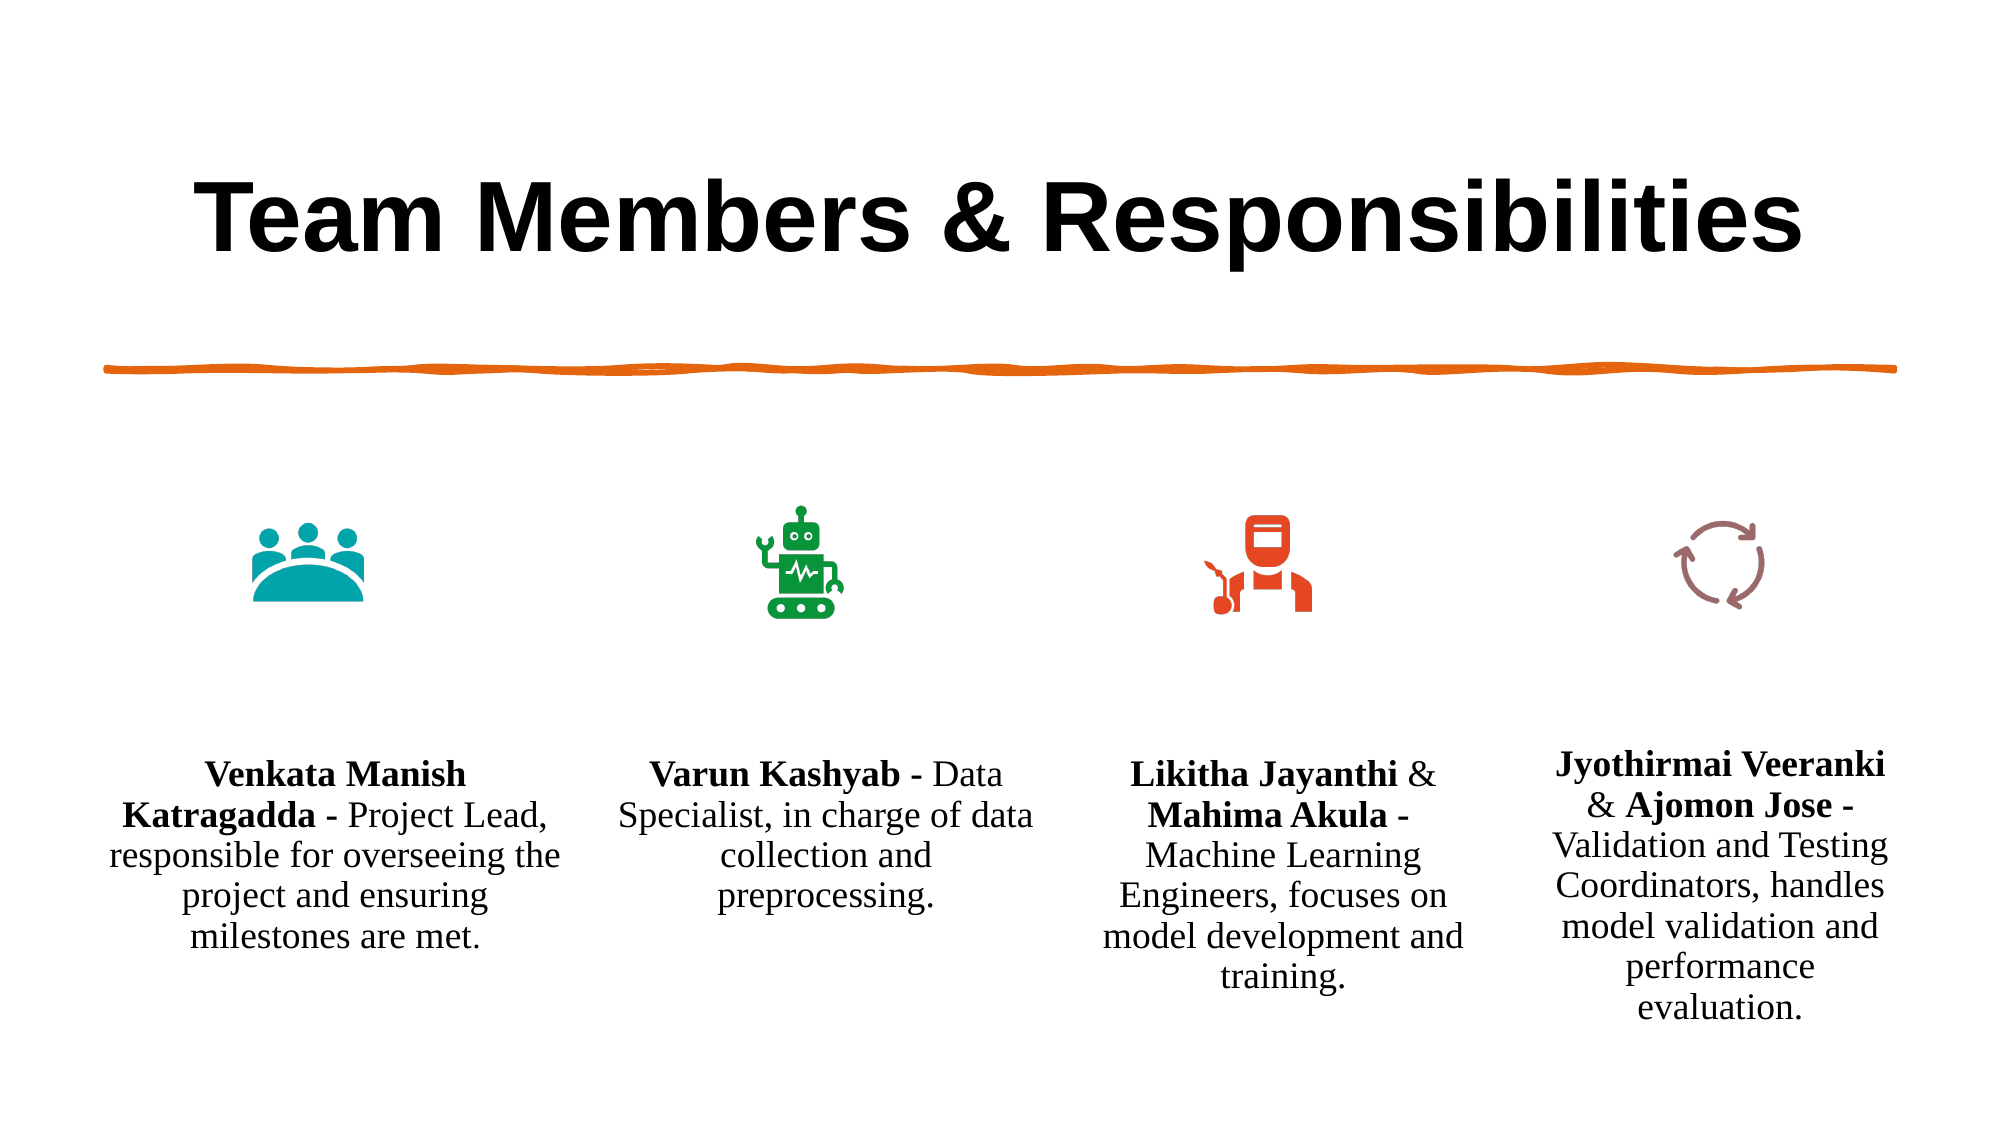

# Team Members & Responsibilities

Venkata Manish Katragadda - Project Lead, responsible for overseeing the project and ensuring milestones are met.
Varun Kashyab - Data Specialist, in charge of data collection and preprocessing.
Likitha Jayanthi & Mahima Akula -  Machine Learning Engineers, focuses on model development and training.
Jyothirmai Veeranki & Ajomon Jose - Validation and Testing Coordinators, handles model validation and performance evaluation.